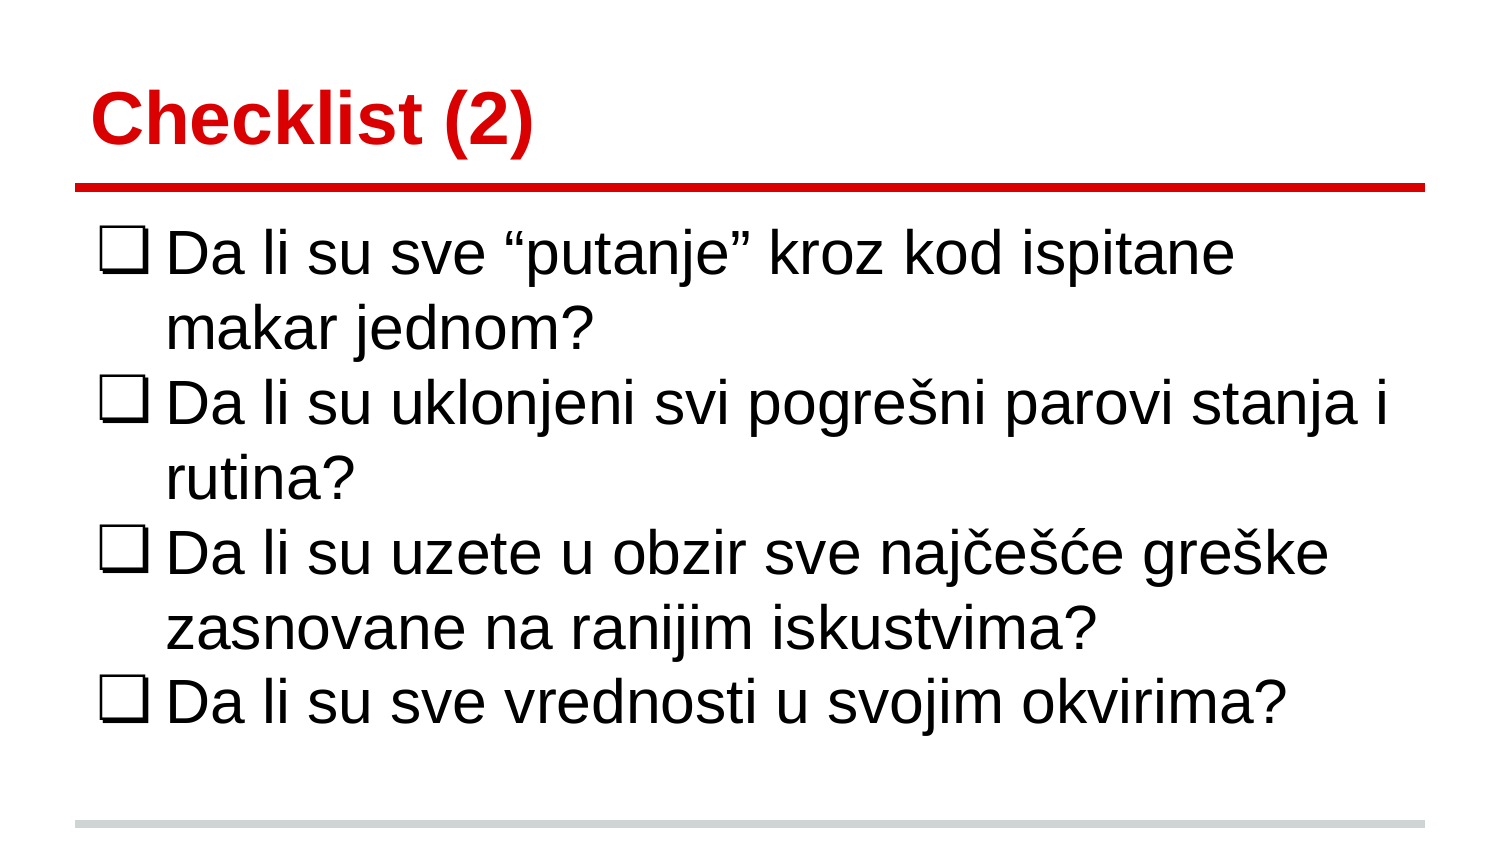

# Checklist (2)
Da li su sve “putanje” kroz kod ispitane makar jednom?
Da li su uklonjeni svi pogrešni parovi stanja i rutina?
Da li su uzete u obzir sve najčešće greške zasnovane na ranijim iskustvima?
Da li su sve vrednosti u svojim okvirima?